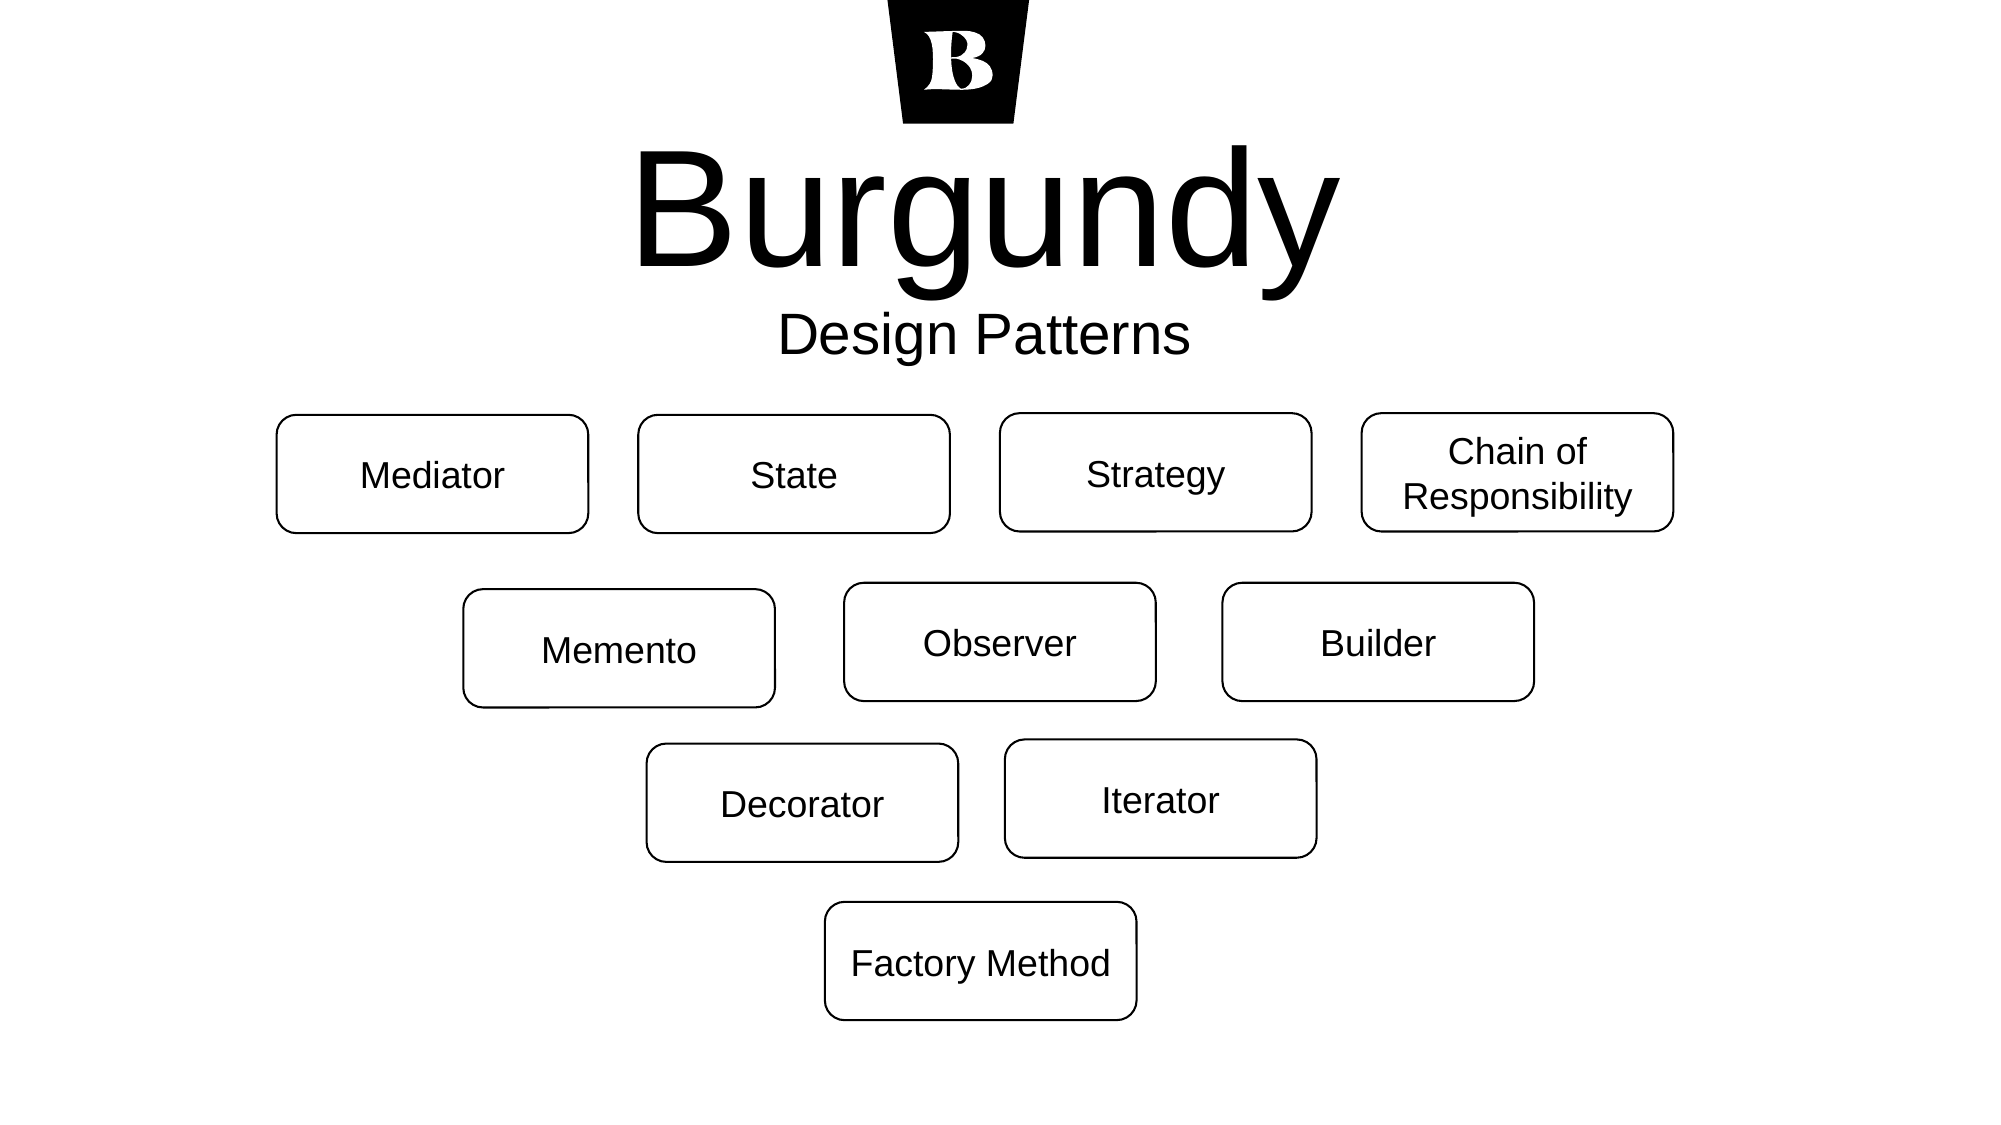

Burgundy
Design Patterns
Strategy
Chain of Responsibility
Mediator
State
Observer
Builder
Memento
Iterator
Decorator
Factory Method